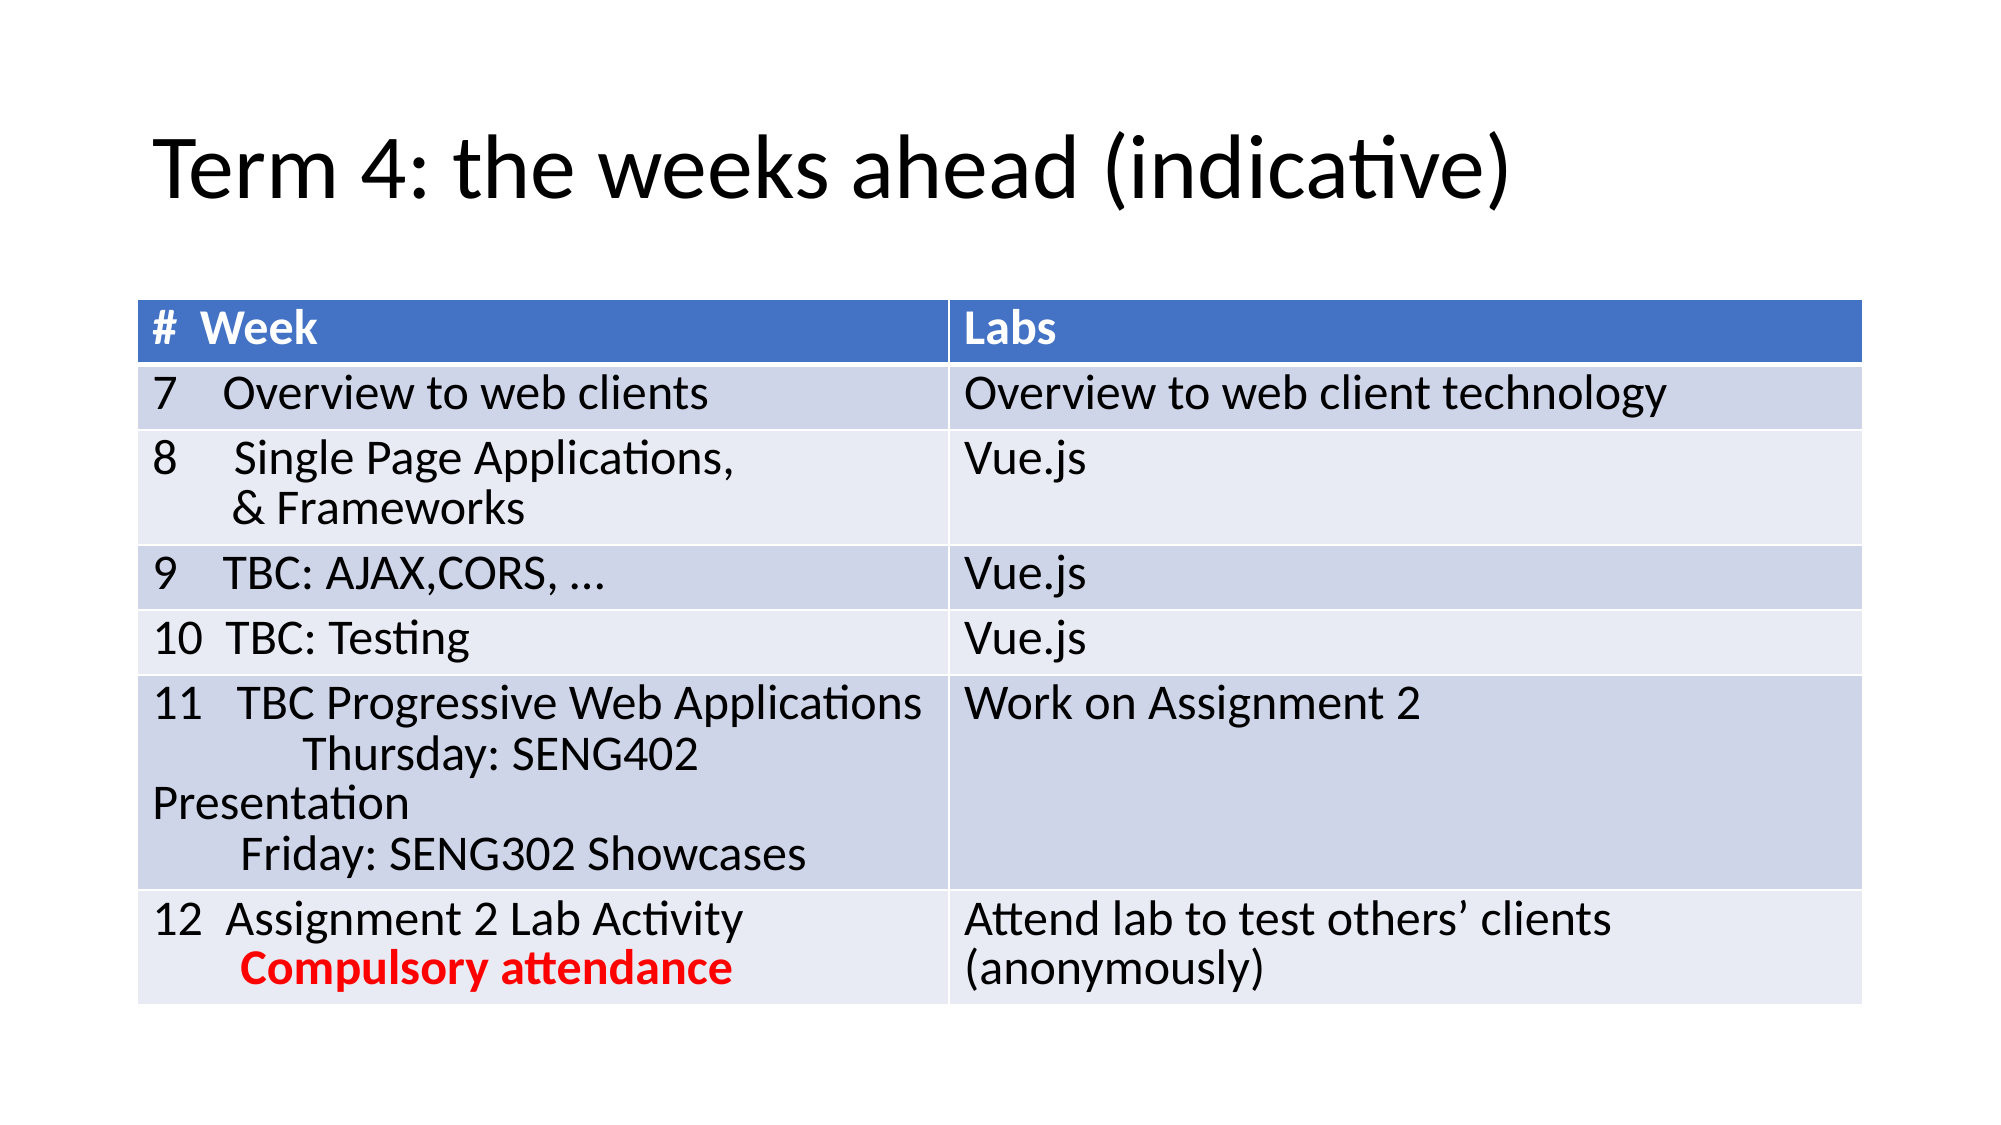

# Term 4: the weeks ahead (indicative)
| # Week | Labs |
| --- | --- |
| 7 Overview to web clients | Overview to web client technology |
| 8 Single Page Applications, & Frameworks | Vue.js |
| 9 TBC: AJAX,CORS, … | Vue.js |
| 10 TBC: Testing | Vue.js |
| 11 TBC Progressive Web Applications Thursday: SENG402 Presentation Friday: SENG302 Showcases | Work on Assignment 2 |
| 12 Assignment 2 Lab Activity Compulsory attendance | Attend lab to test others’ clients (anonymously) |